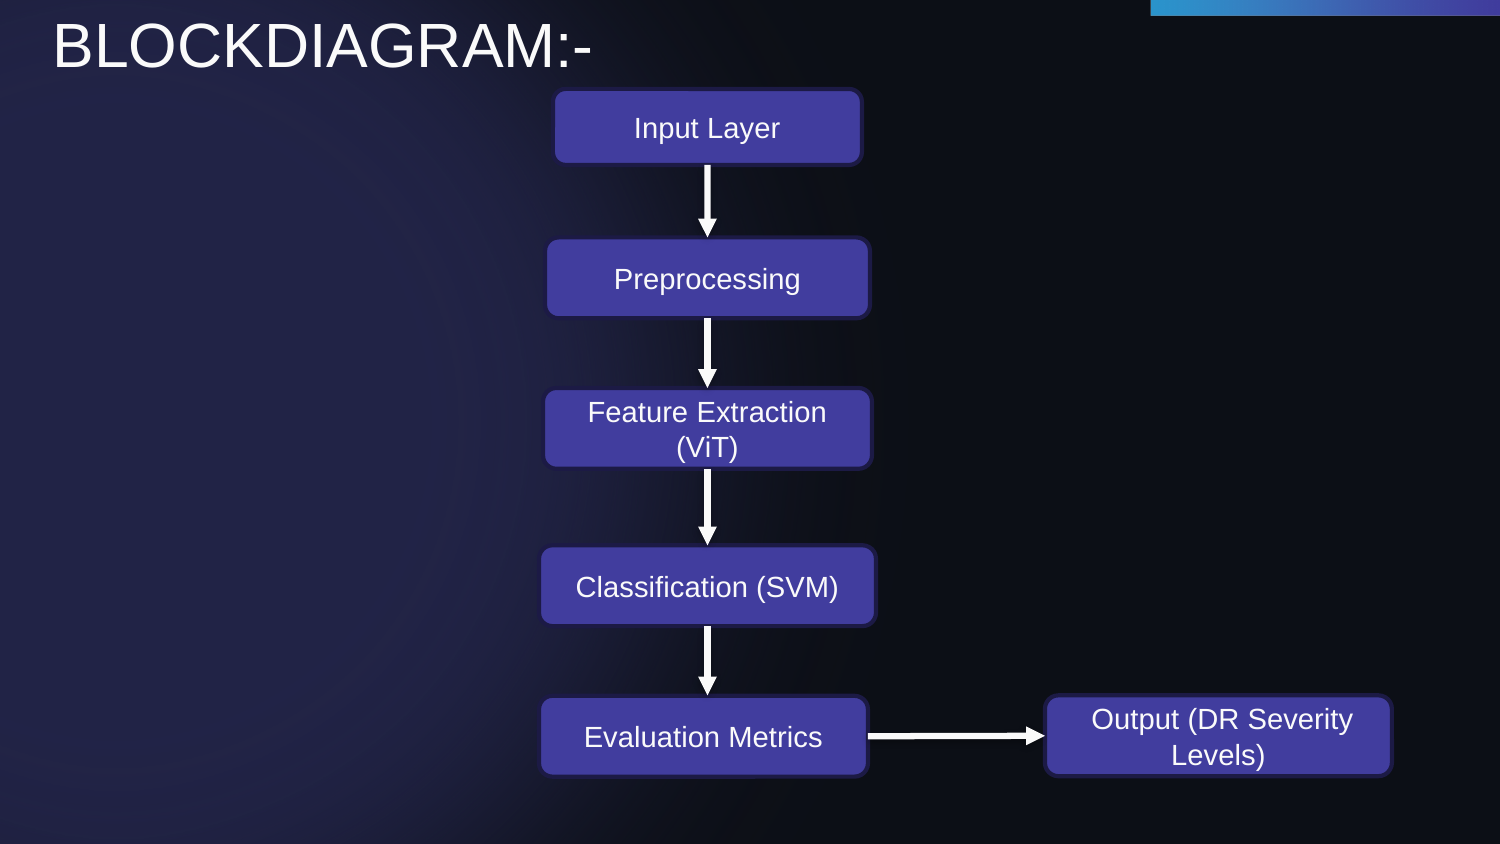

# BLOCKDIAGRAM:-
Input Layer
Preprocessing
Feature Extraction (ViT)
Classification (SVM)
 Output (DR Severity Levels)
Evaluation Metrics